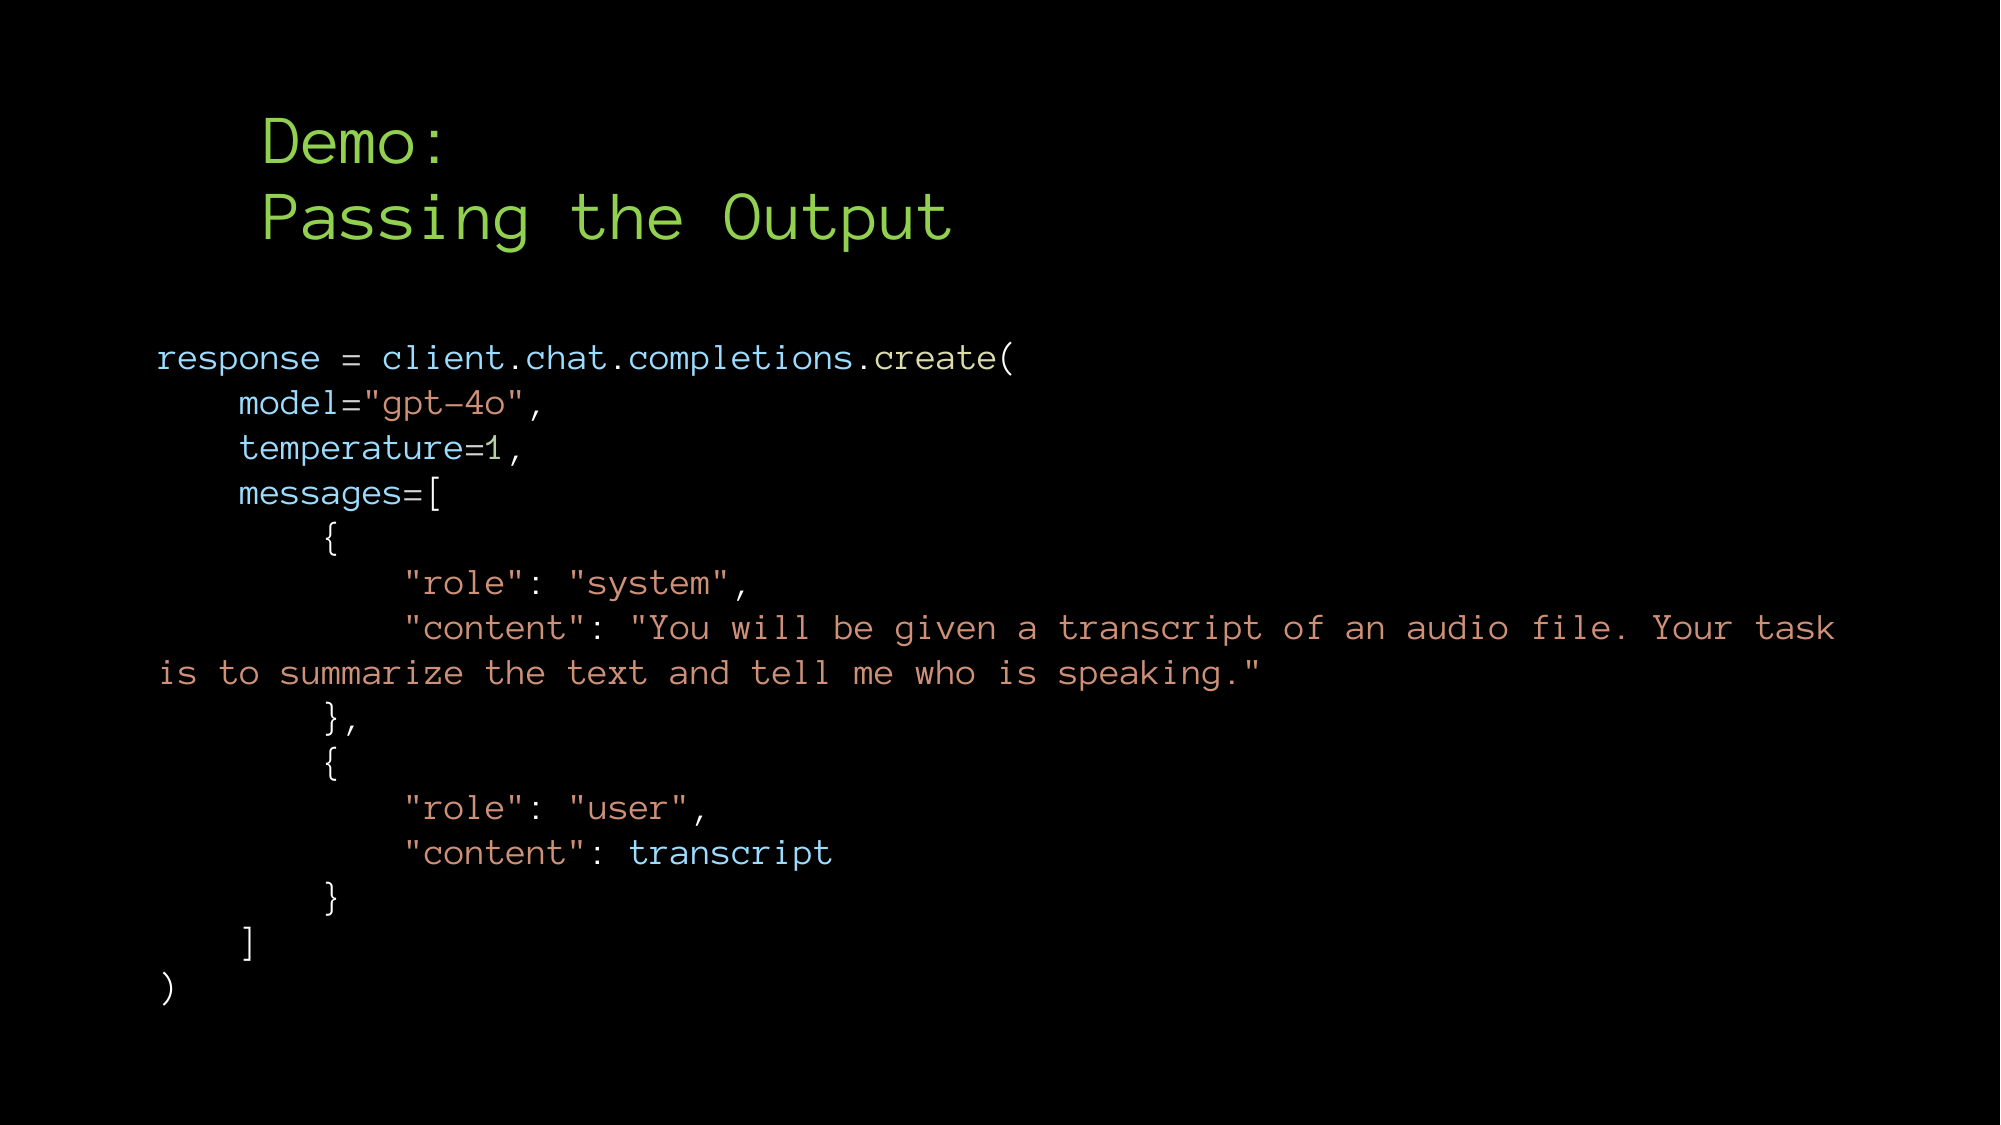

# Demo: Passing the Output
response = client.chat.completions.create(
    model="gpt-4o",
    temperature=1,
    messages=[
        {
            "role": "system",
            "content": "You will be given a transcript of an audio file. Your task is to summarize the text and tell me who is speaking."
        },
        {
            "role": "user",
            "content": transcript
        }
    ]
)